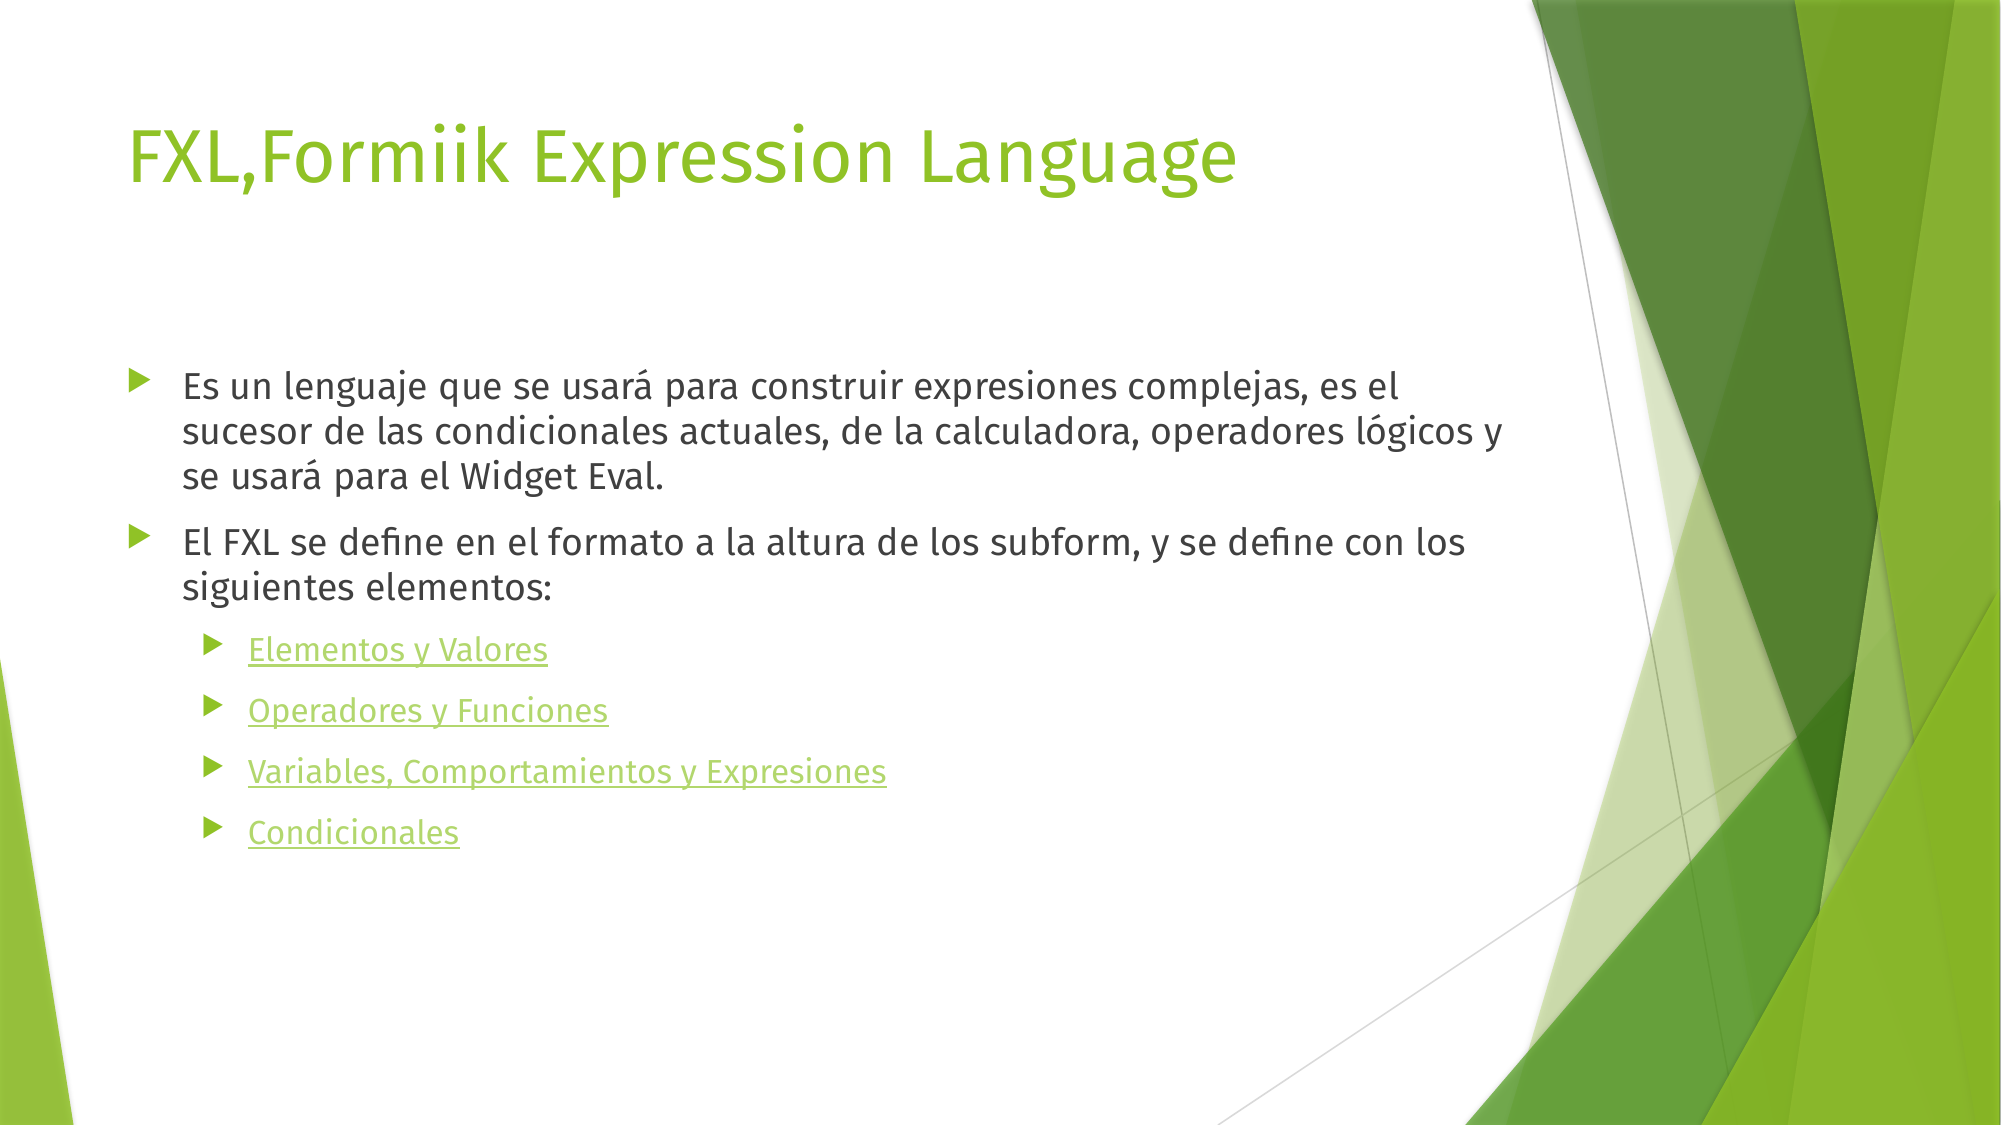

# FXL,Formiik Expression Language
Es un lenguaje que se usará para construir expresiones complejas, es el sucesor de las condicionales actuales, de la calculadora, operadores lógicos y se usará para el Widget Eval.
El FXL se define en el formato a la altura de los subform, y se define con los siguientes elementos:
Elementos y Valores
Operadores y Funciones
Variables, Comportamientos y Expresiones
Condicionales